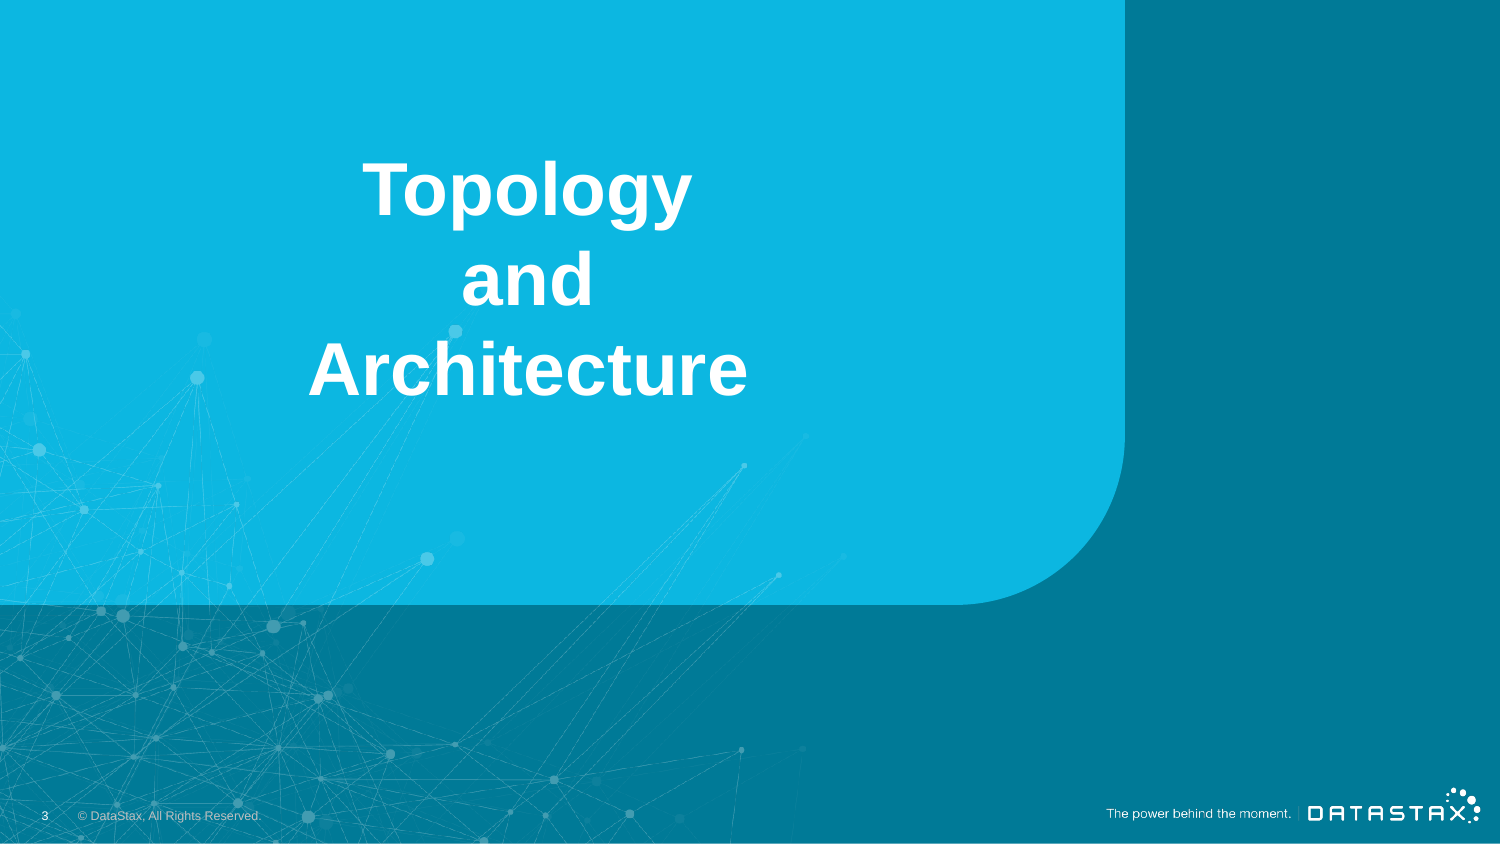

# Topology and Architecture
3
© DataStax, All Rights Reserved.